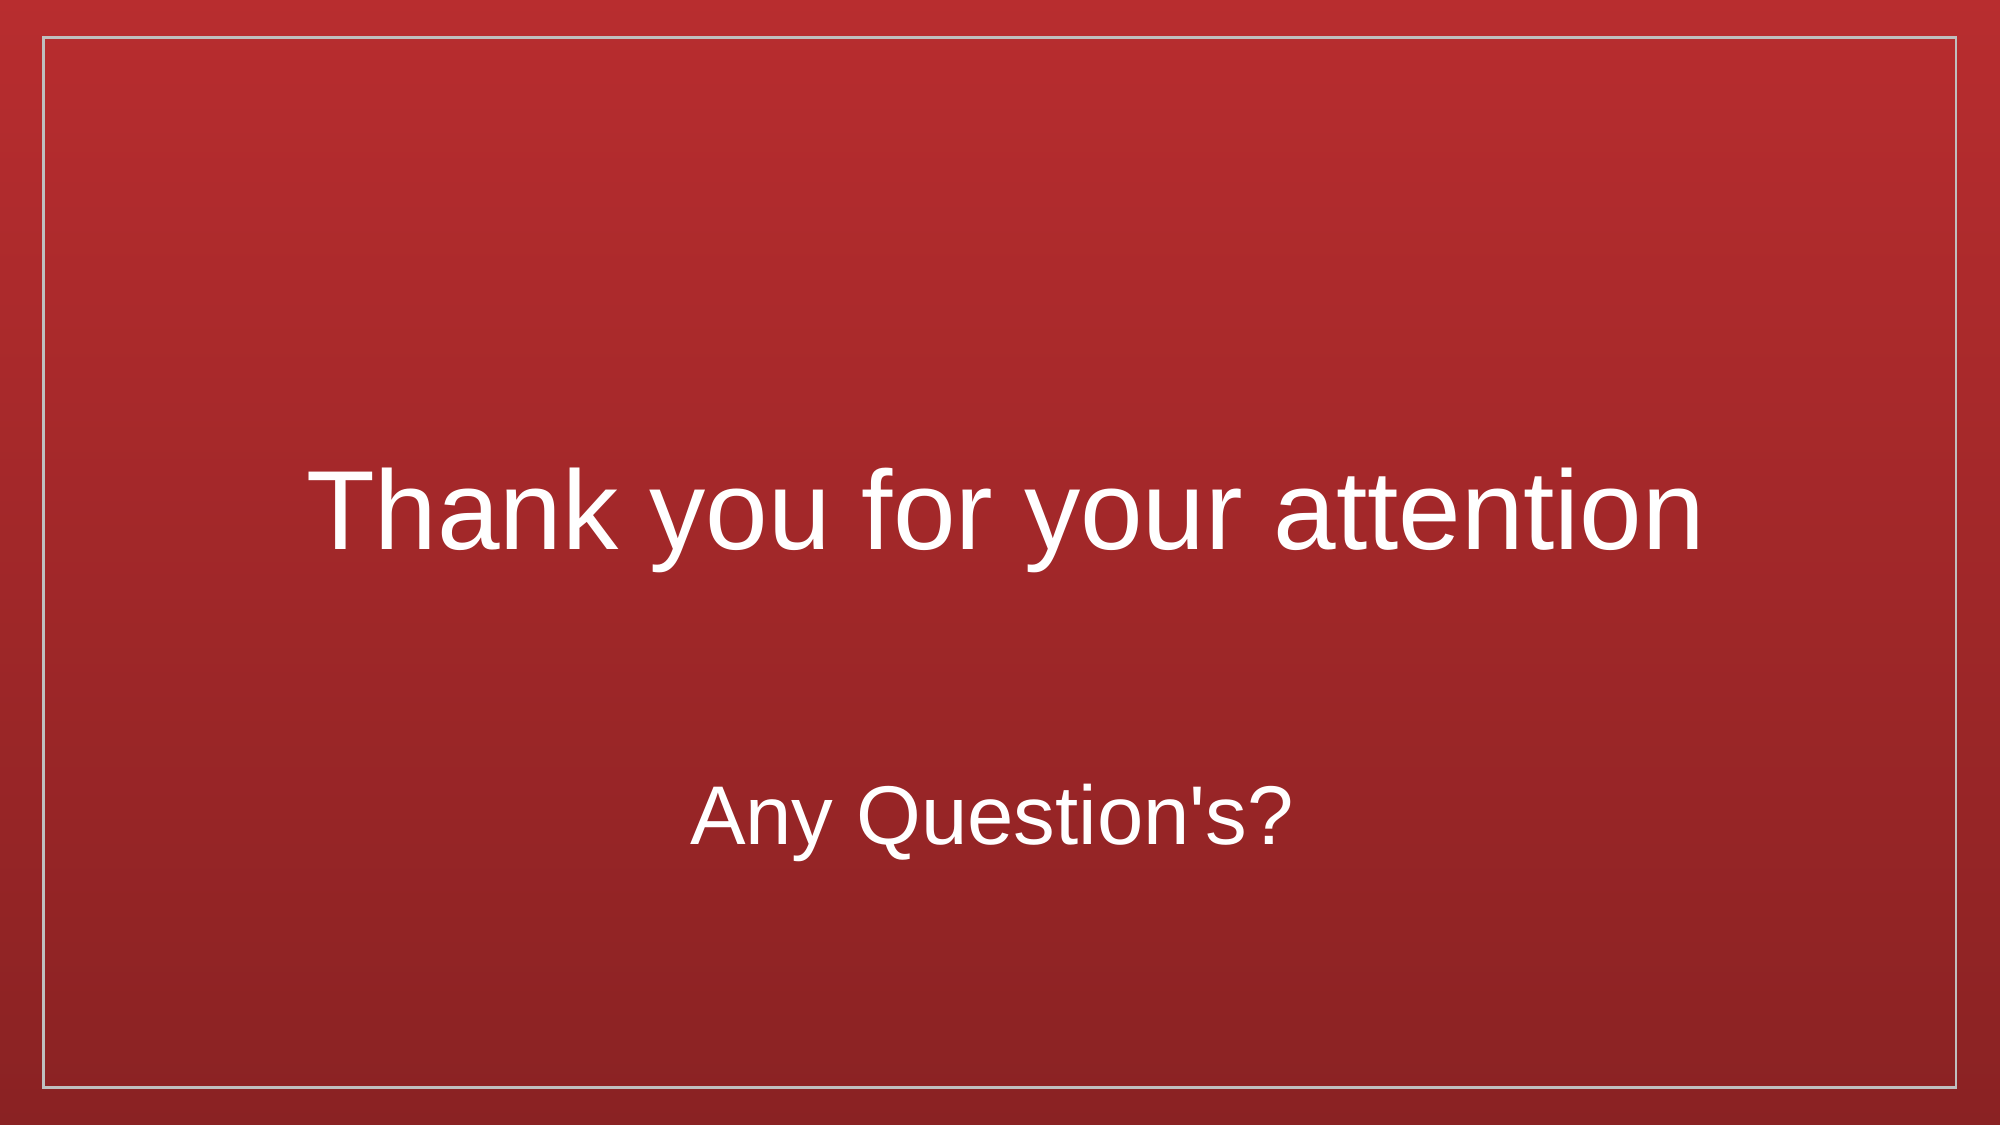

# Thank you for your attention
Any Question's?